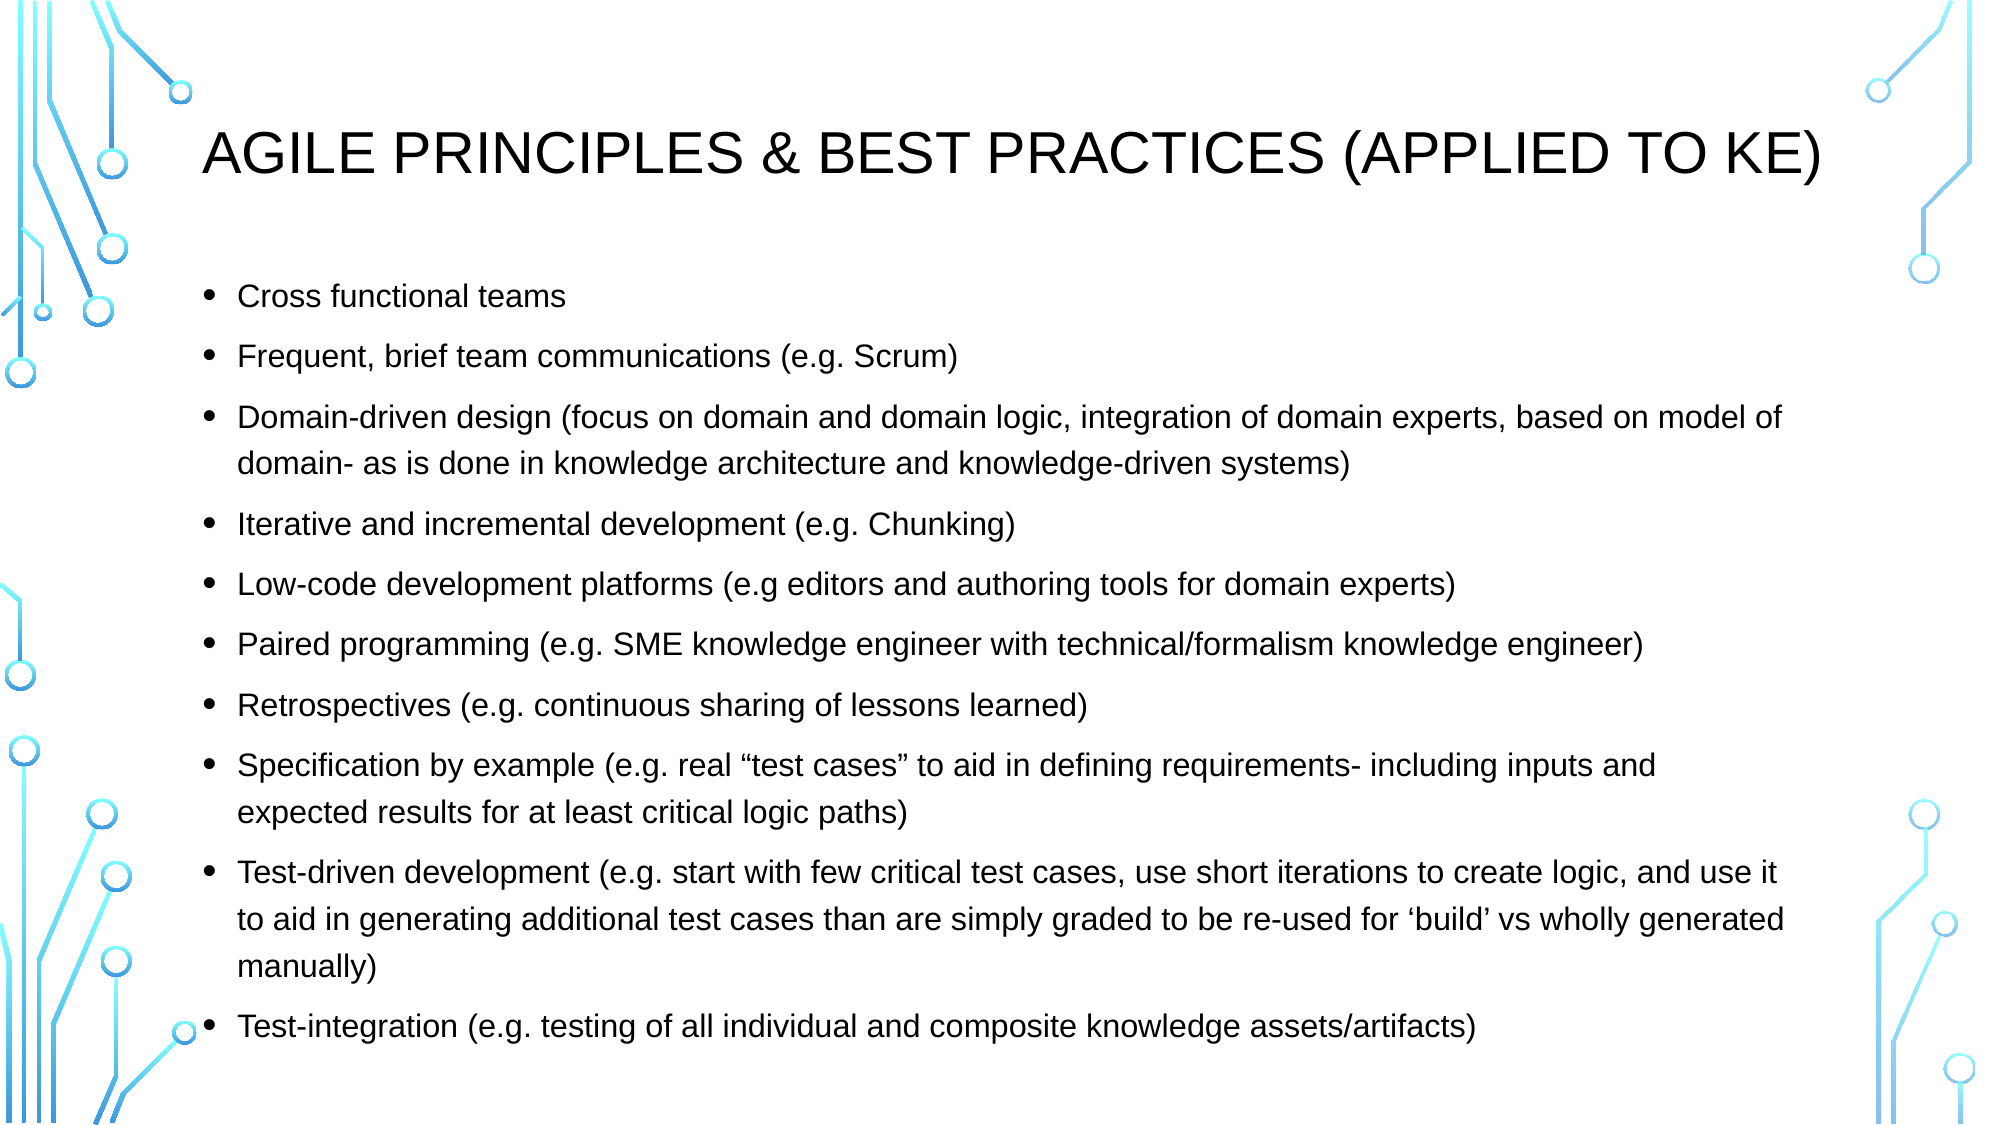

# Agile Principles & Best Practices (applied to KE)
Cross functional teams
Frequent, brief team communications (e.g. Scrum)
Domain-driven design (focus on domain and domain logic, integration of domain experts, based on model of domain- as is done in knowledge architecture and knowledge-driven systems)
Iterative and incremental development (e.g. Chunking)
Low-code development platforms (e.g editors and authoring tools for domain experts)
Paired programming (e.g. SME knowledge engineer with technical/formalism knowledge engineer)
Retrospectives (e.g. continuous sharing of lessons learned)
Specification by example (e.g. real “test cases” to aid in defining requirements- including inputs and expected results for at least critical logic paths)
Test-driven development (e.g. start with few critical test cases, use short iterations to create logic, and use it to aid in generating additional test cases than are simply graded to be re-used for ‘build’ vs wholly generated manually)
Test-integration (e.g. testing of all individual and composite knowledge assets/artifacts)